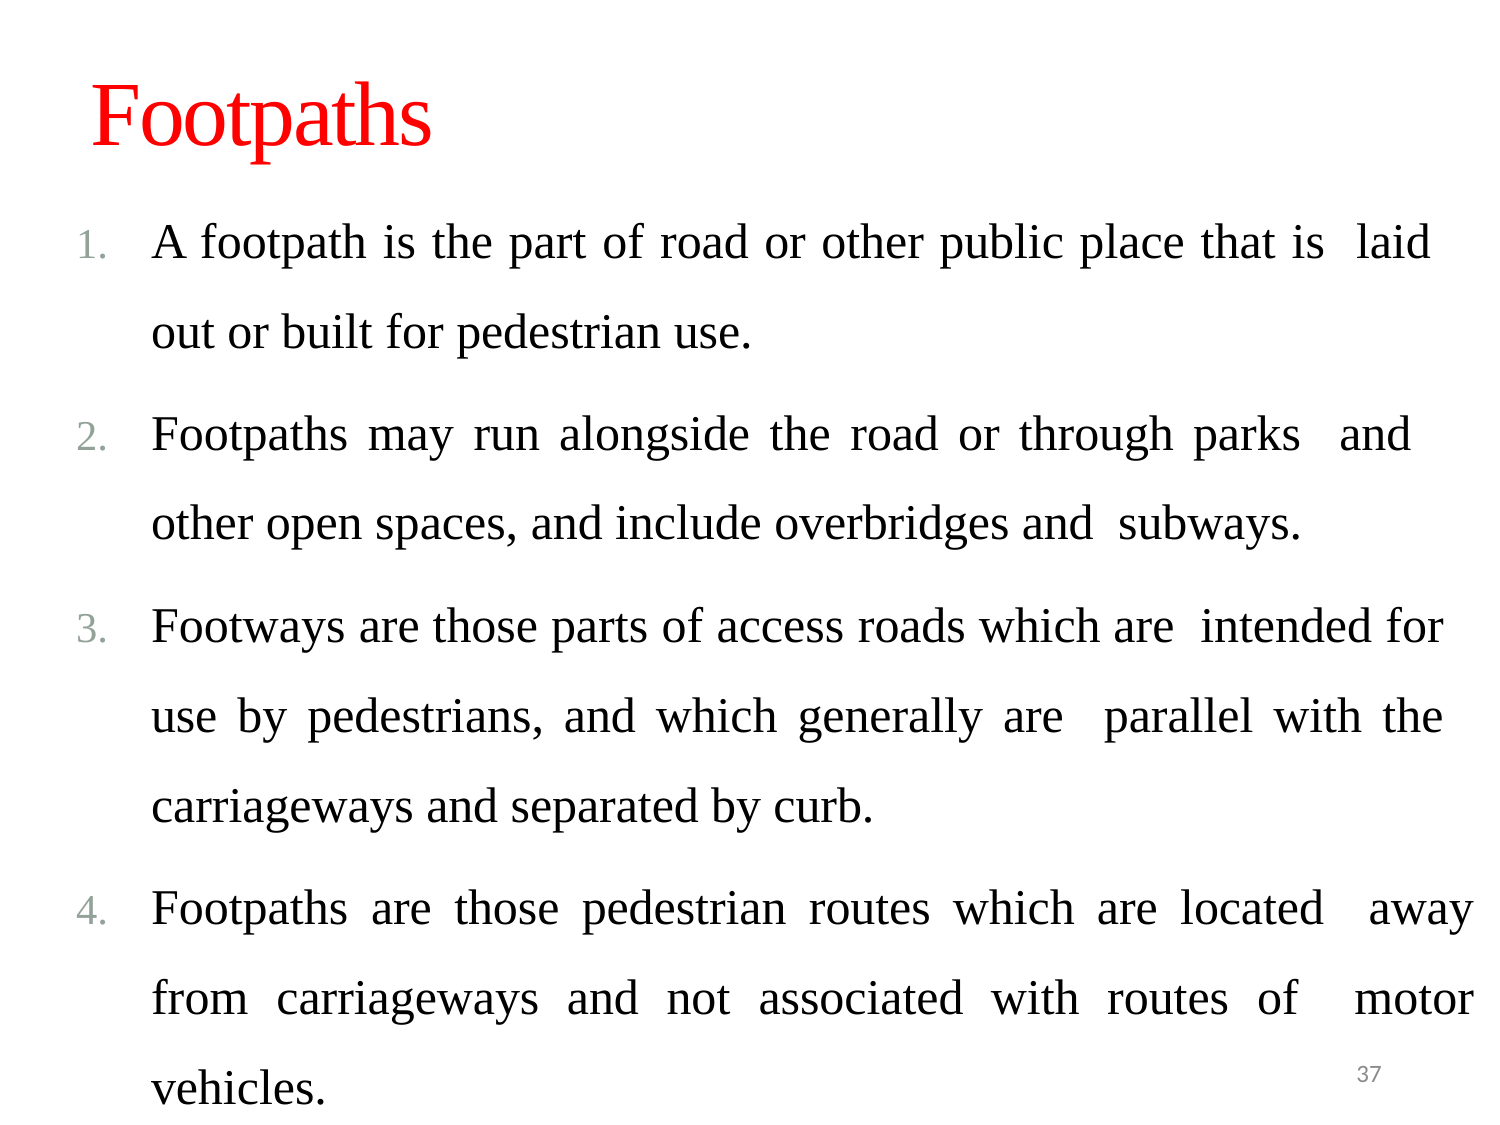

10
Design of Pedestrian Facilities
# Footpaths
A footpath is the part of road or other public place that is  laid out or built for pedestrian use.
Footpaths may run alongside the road or through parks  and other open spaces, and include overbridges and  subways.
Footways are those parts of access roads which are  intended for use by pedestrians, and which generally are  parallel with the carriageways and separated by curb.
Footpaths are those pedestrian routes which are located  away from carriageways and not associated with routes of  motor vehicles.
37